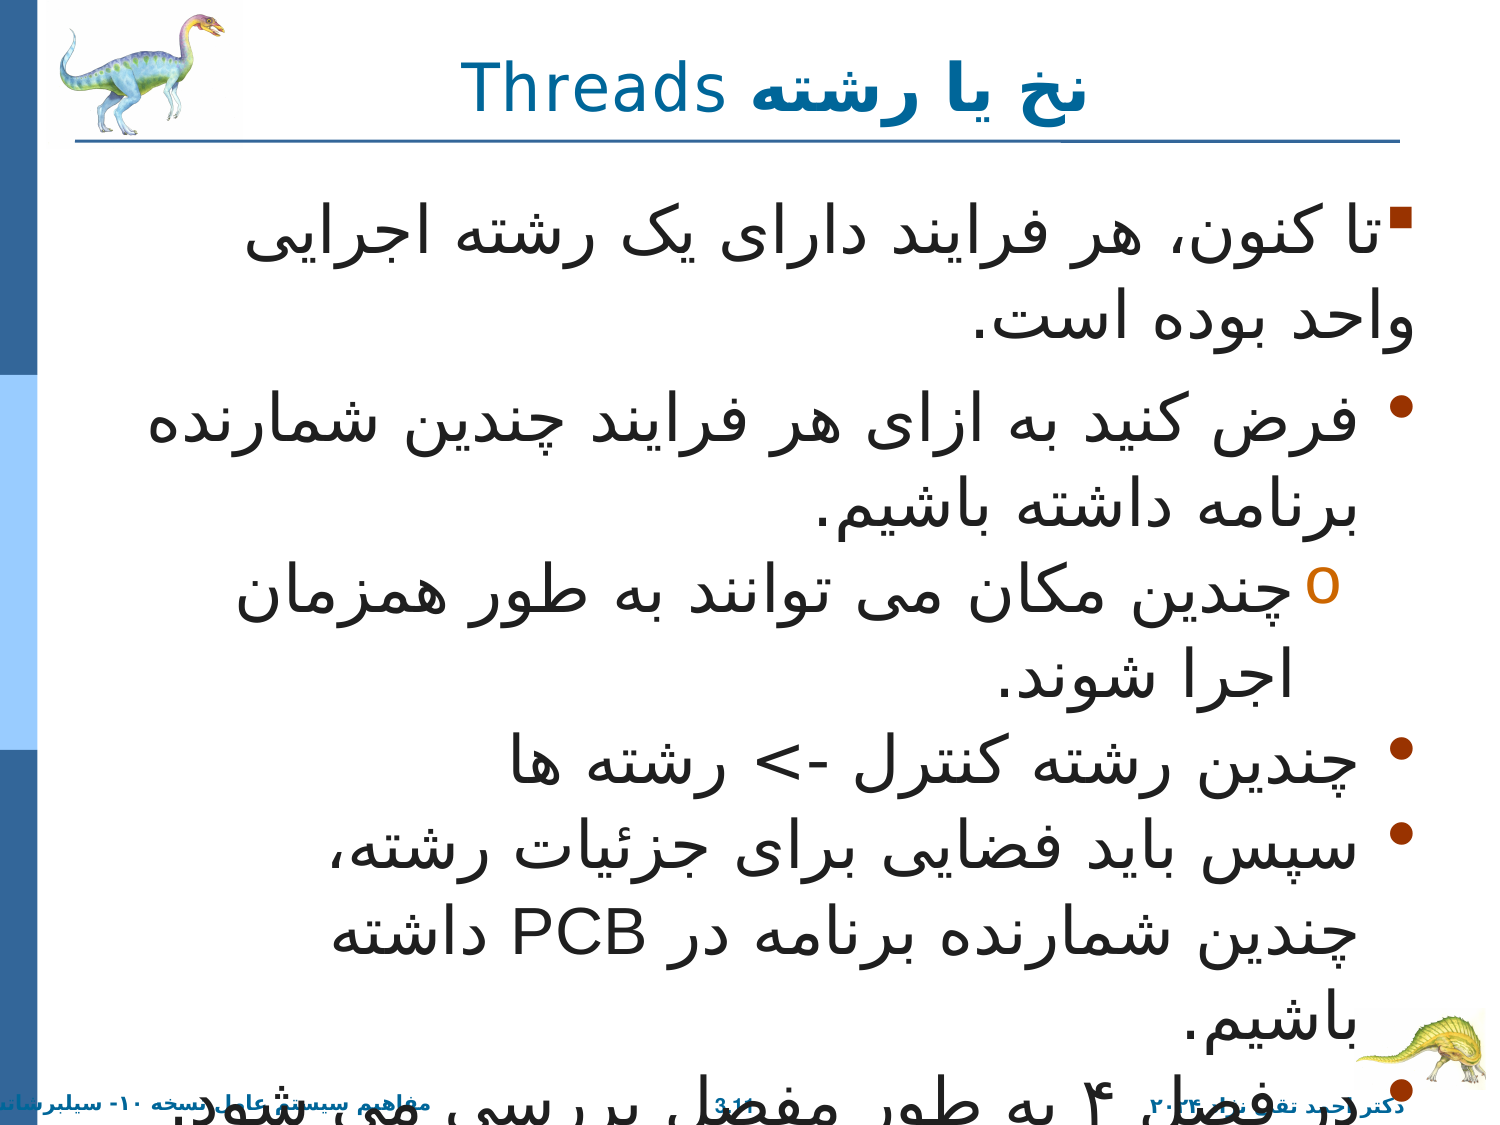

# Threads نخ یا رشته
تا کنون، هر فرایند دارای یک رشته اجرایی واحد بوده است.
فرض کنید به ازای هر فرایند چندین شمارنده برنامه داشته باشیم.
چندین مکان می توانند به طور همزمان اجرا شوند.
چندین رشته کنترل -> رشته ها
سپس باید فضایی برای جزئیات رشته، چندین شمارنده برنامه در PCB داشته باشیم.
در فصل ۴ به طور مفصل بررسی می شود.